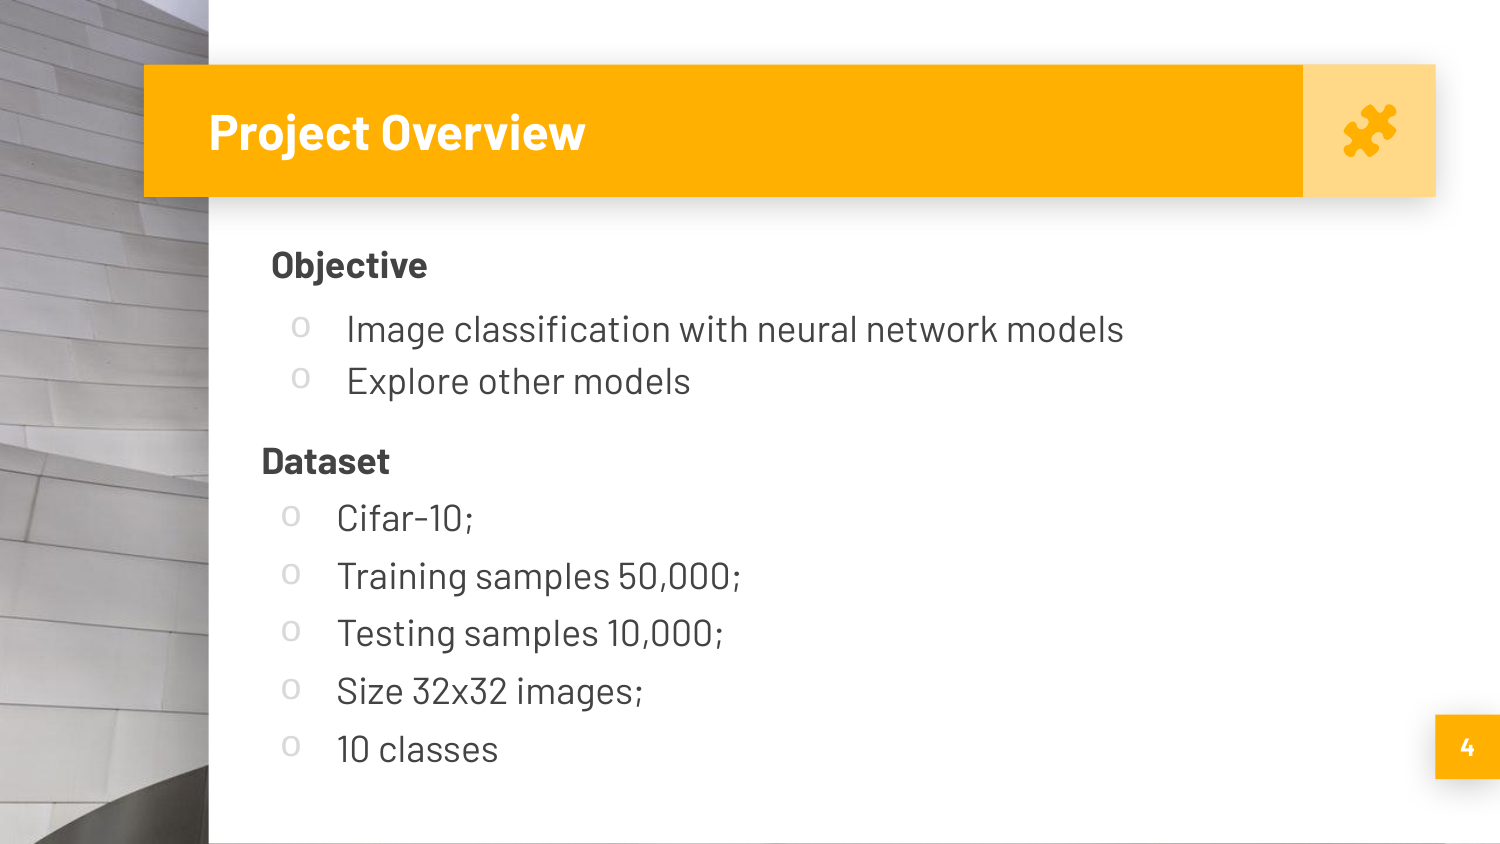

# Project Overview

Objective
Image classification with neural network models
Explore other models
Dataset
Cifar-10;
Training samples 50,000;
Testing samples 10,000;
Size 32x32 images;
10 classes
4